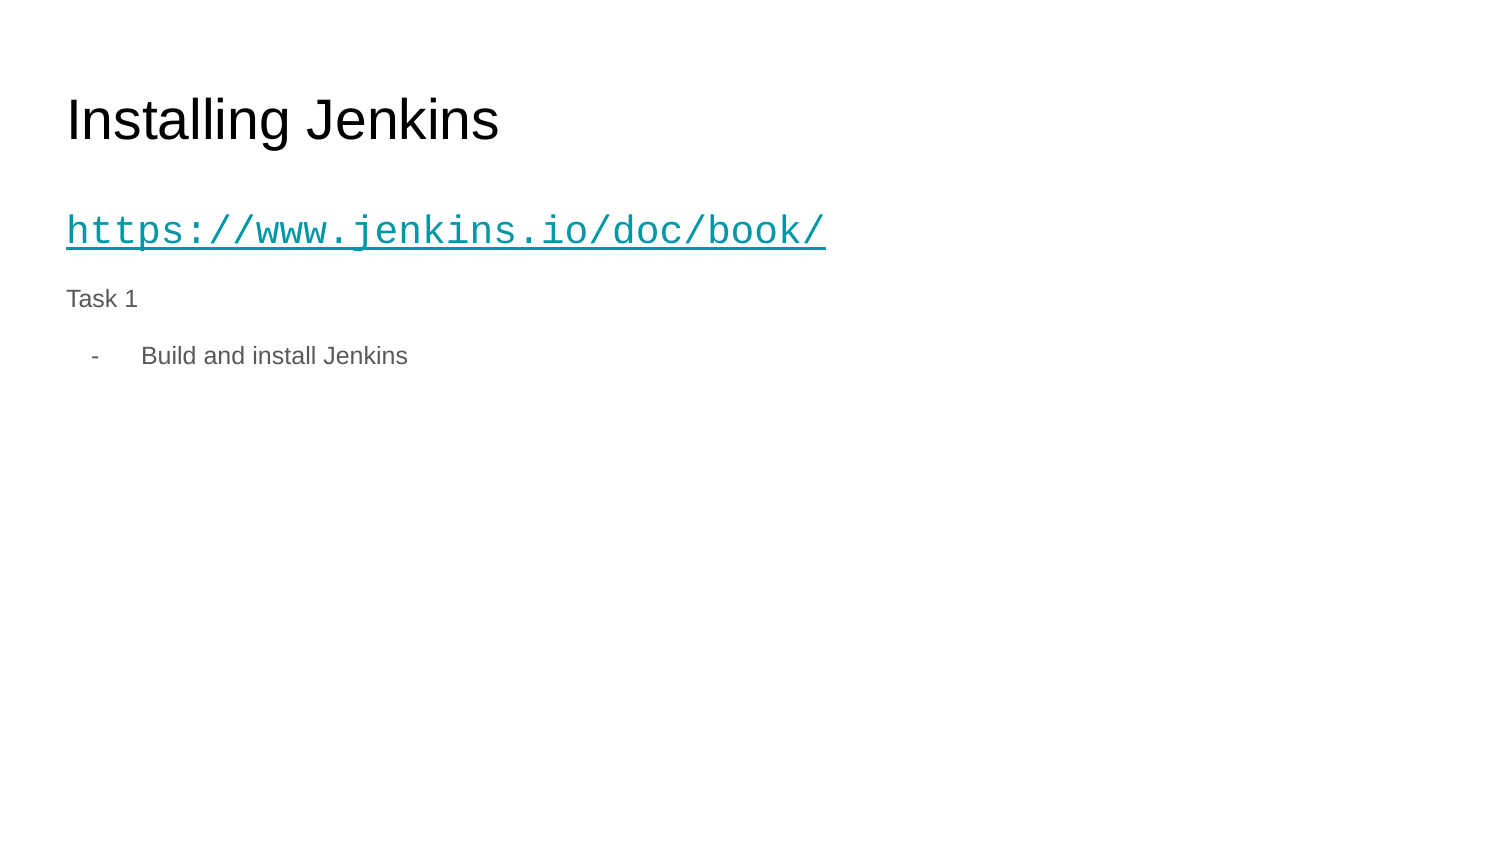

# Installing Jenkins
https://www.jenkins.io/doc/book/
Task 1
Build and install Jenkins